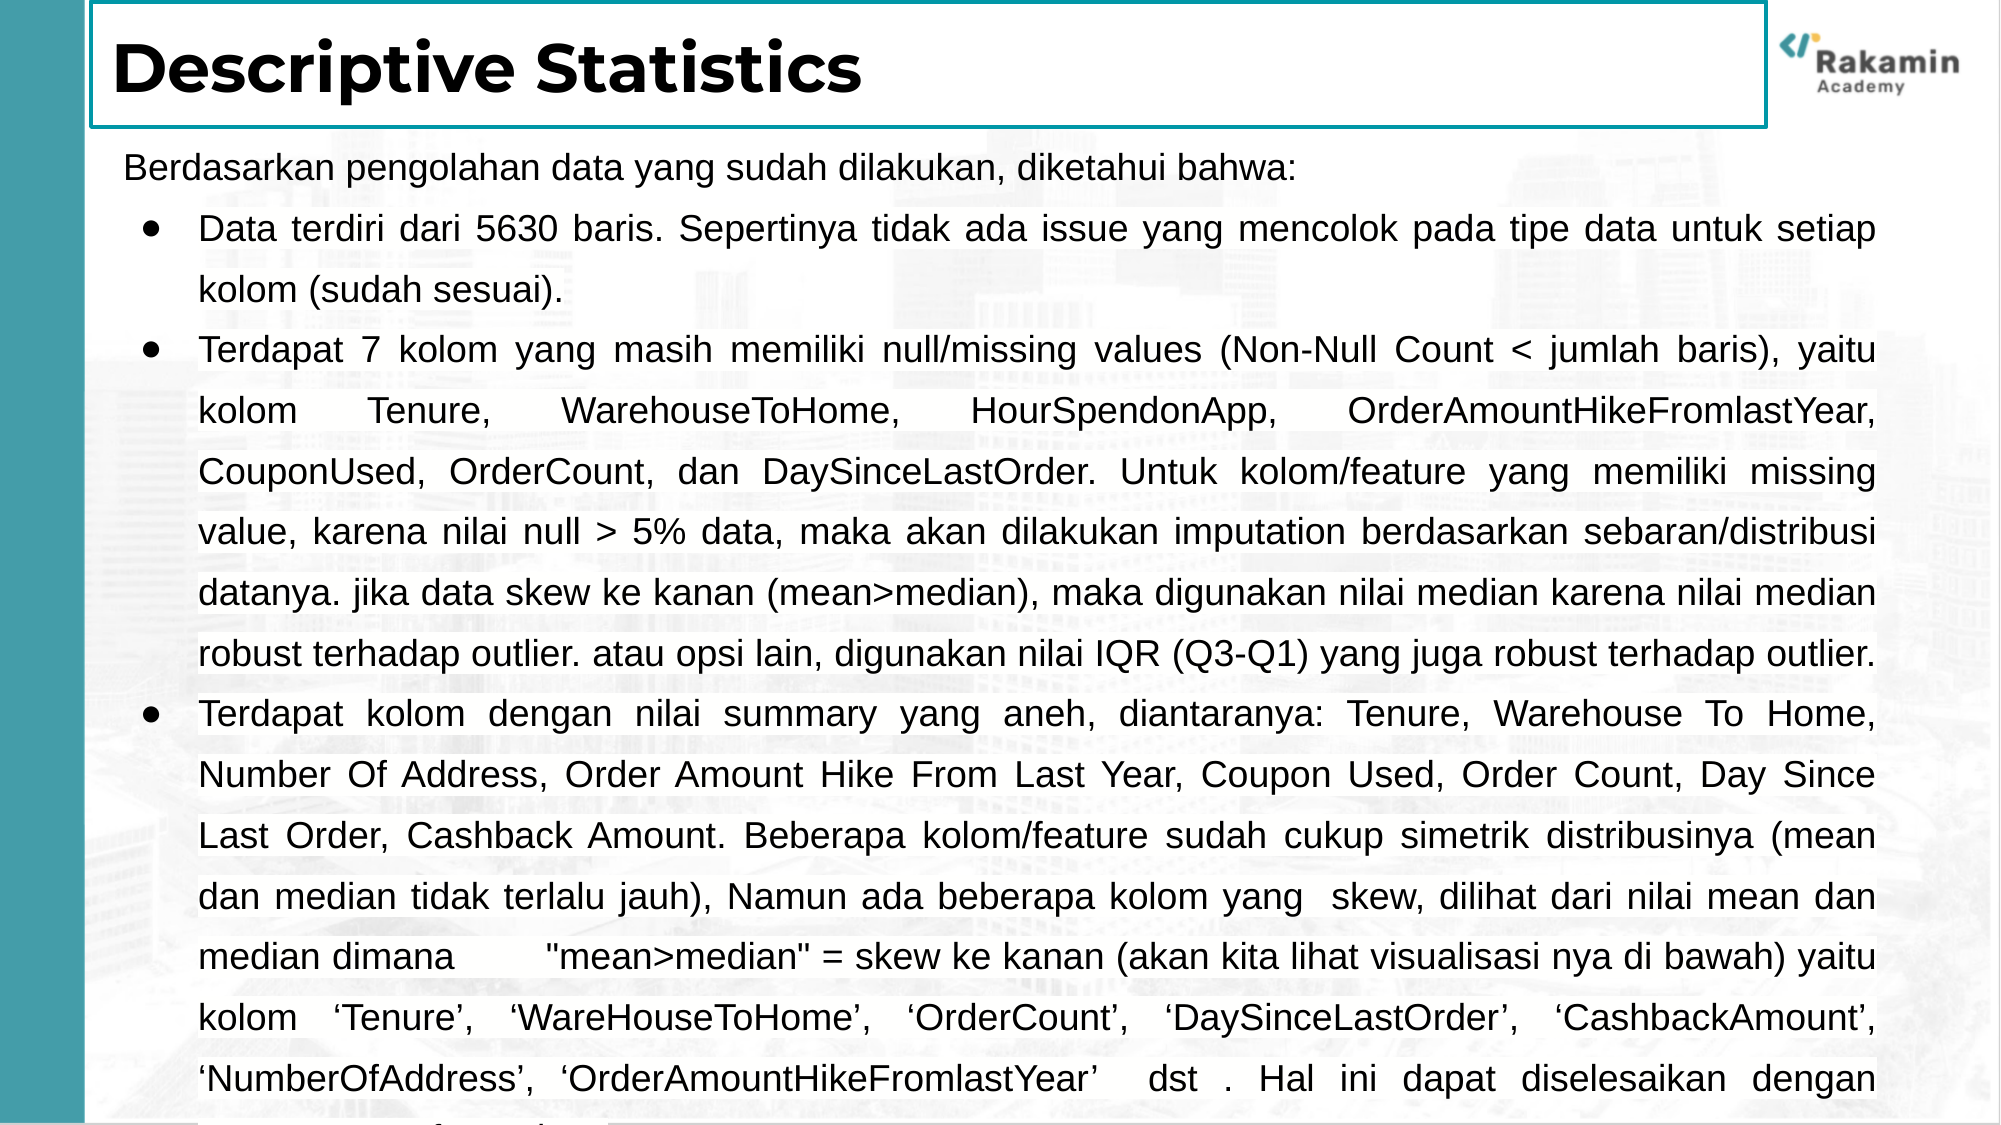

# Descriptive Statistics
Berdasarkan pengolahan data yang sudah dilakukan, diketahui bahwa:
Data terdiri dari 5630 baris. Sepertinya tidak ada issue yang mencolok pada tipe data untuk setiap kolom (sudah sesuai).
Terdapat 7 kolom yang masih memiliki null/missing values (Non-Null Count < jumlah baris), yaitu kolom Tenure, WarehouseToHome, HourSpendonApp, OrderAmountHikeFromlastYear, CouponUsed, OrderCount, dan DaySinceLastOrder. Untuk kolom/feature yang memiliki missing value, karena nilai null > 5% data, maka akan dilakukan imputation berdasarkan sebaran/distribusi datanya. jika data skew ke kanan (mean>median), maka digunakan nilai median karena nilai median robust terhadap outlier. atau opsi lain, digunakan nilai IQR (Q3-Q1) yang juga robust terhadap outlier.
Terdapat kolom dengan nilai summary yang aneh, diantaranya: Tenure, Warehouse To Home, Number Of Address, Order Amount Hike From Last Year, Coupon Used, Order Count, Day Since Last Order, Cashback Amount. Beberapa kolom/feature sudah cukup simetrik distribusinya (mean dan median tidak terlalu jauh), Namun ada beberapa kolom yang  skew, dilihat dari nilai mean dan median dimana        "mean>median" = skew ke kanan (akan kita lihat visualisasi nya di bawah) yaitu kolom ‘Tenure’, ‘WareHouseToHome’, ‘OrderCount’, ‘DaySinceLastOrder’, ‘CashbackAmount’, ‘NumberOfAddress’, ‘OrderAmountHikeFromlastYear’  dst . Hal ini dapat diselesaikan dengan Feature Transformation.
Tidak ada duplicate data antar baris.